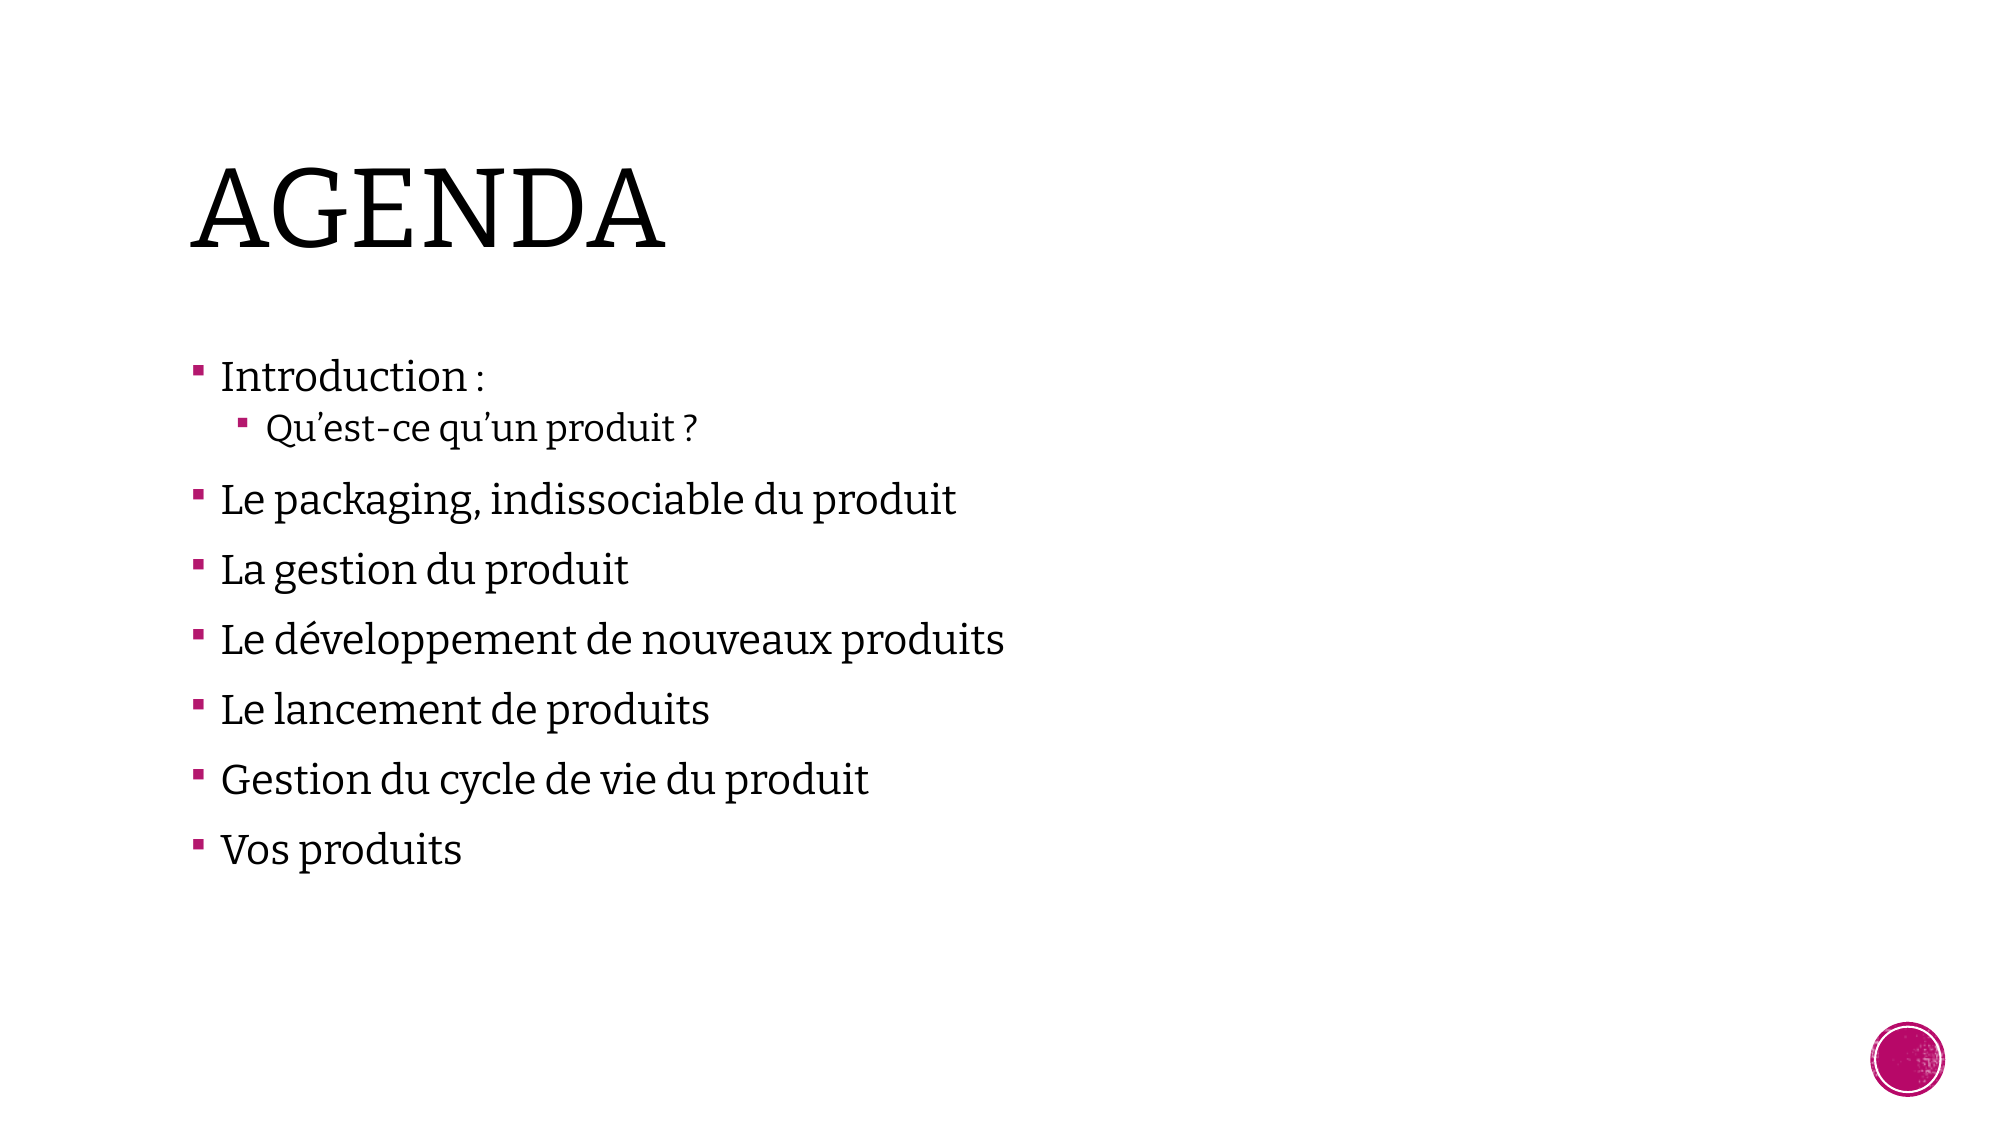

# Agenda
Introduction :
Qu’est-ce qu’un produit ?
Le packaging, indissociable du produit
La gestion du produit
Le développement de nouveaux produits
Le lancement de produits
Gestion du cycle de vie du produit
Vos produits